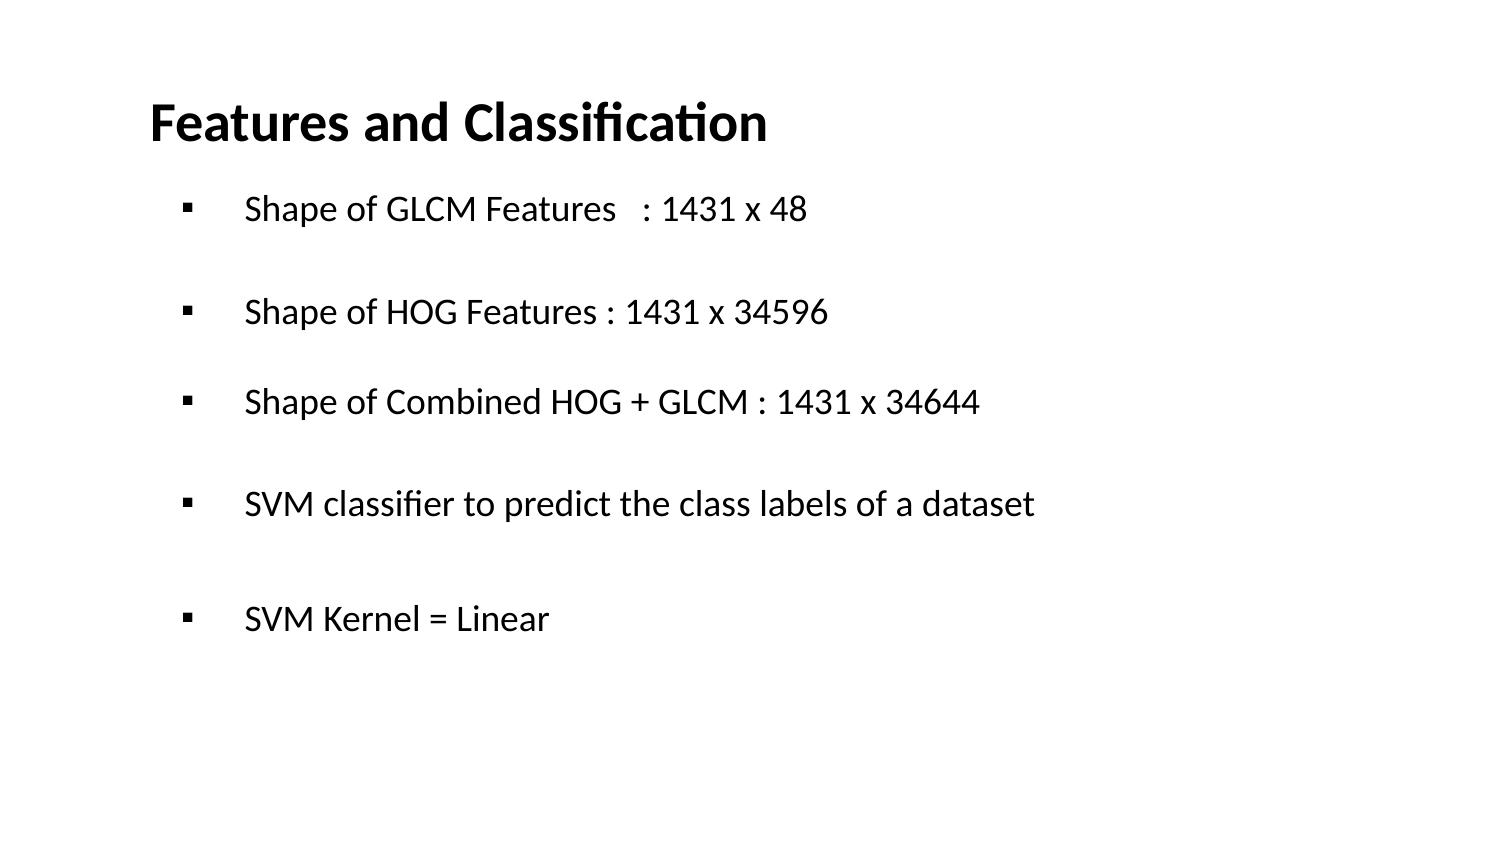

Features and Classification
Shape of GLCM Features   : 1431 x 48

Shape of HOG Features : 1431 x 34596

Shape of Combined HOG + GLCM : 1431 x 34644

SVM classifier to predict the class labels of a dataset

SVM Kernel = Linear

15